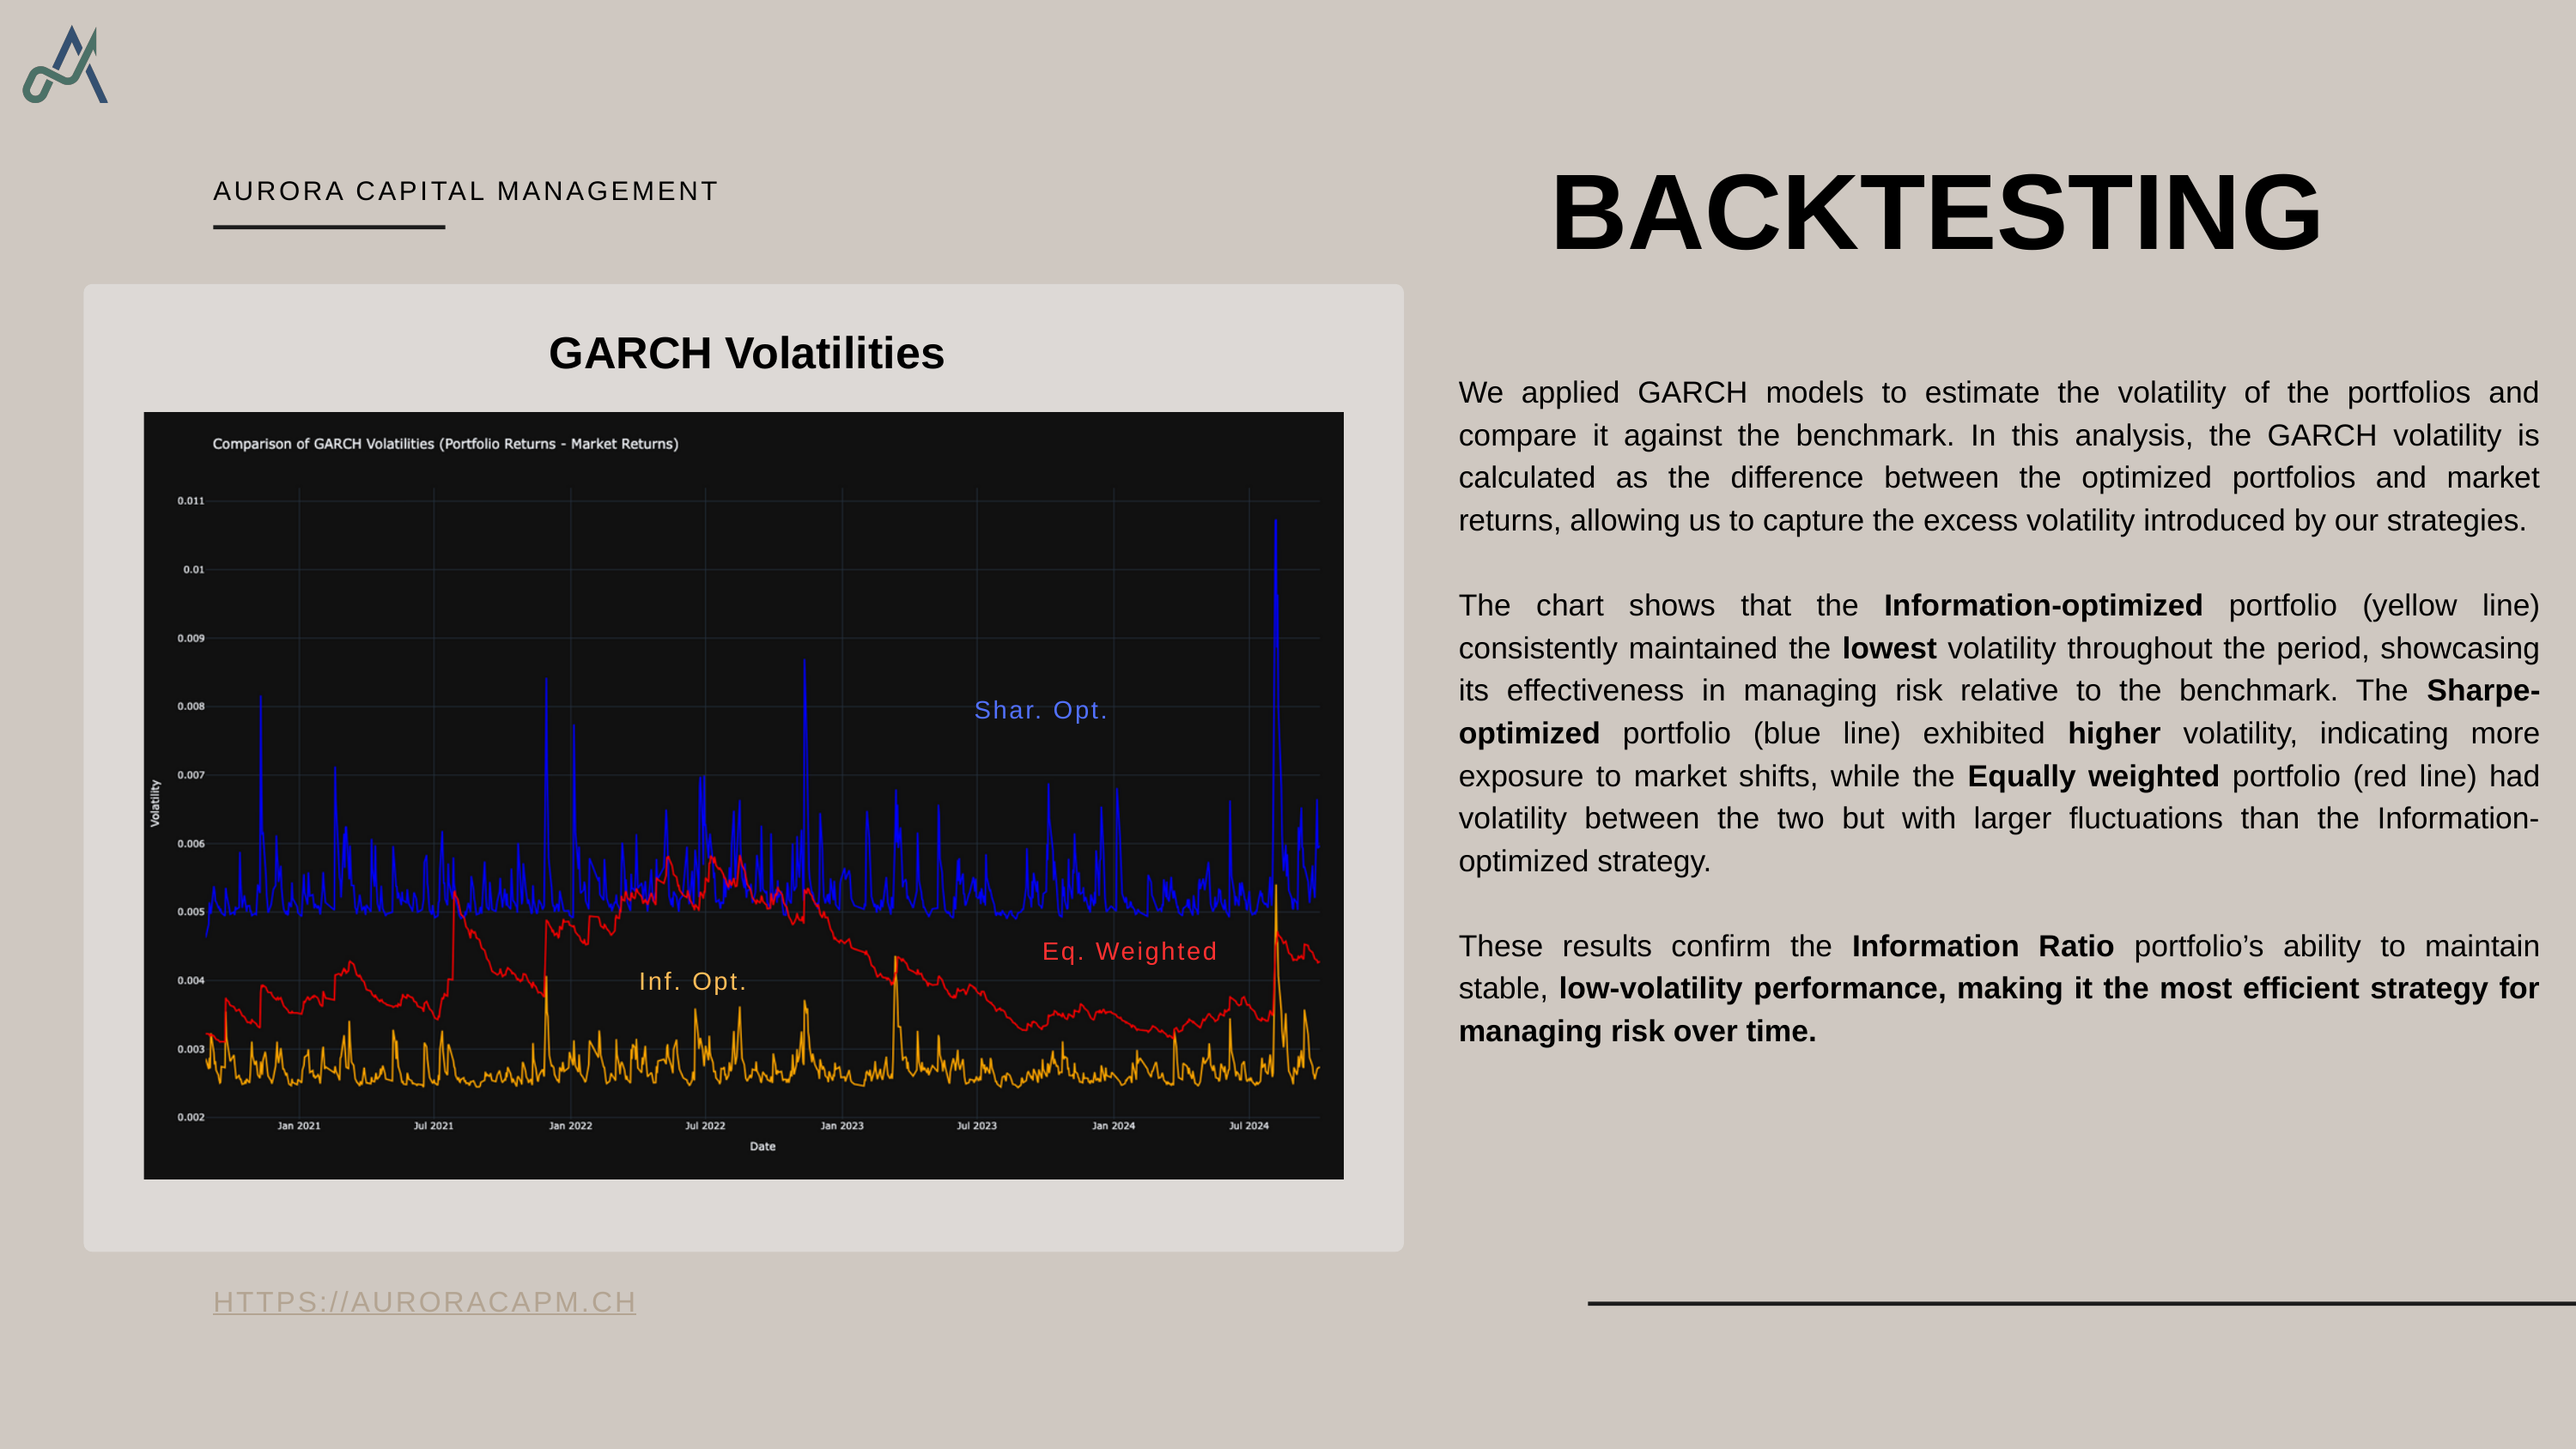

BACKTESTING
AURORA CAPITAL MANAGEMENT

GARCH Volatilities
We applied GARCH models to estimate the volatility of the portfolios and compare it against the benchmark. In this analysis, the GARCH volatility is calculated as the difference between the optimized portfolios and market returns, allowing us to capture the excess volatility introduced by our strategies.

The chart shows that the Information-optimized portfolio (yellow line) consistently maintained the lowest volatility throughout the period, showcasing its effectiveness in managing risk relative to the benchmark. The Sharpe-optimized portfolio (blue line) exhibited higher volatility, indicating more exposure to market shifts, while the Equally weighted portfolio (red line) had volatility between the two but with larger fluctuations than the Information-optimized strategy.

These results confirm the Information Ratio portfolio’s ability to maintain stable, low-volatility performance, making it the most efficient strategy for managing risk over time.

Shar. Opt.
Eq. Weighted
Inf. Opt.
HTTPS://AURORACAPM.CH